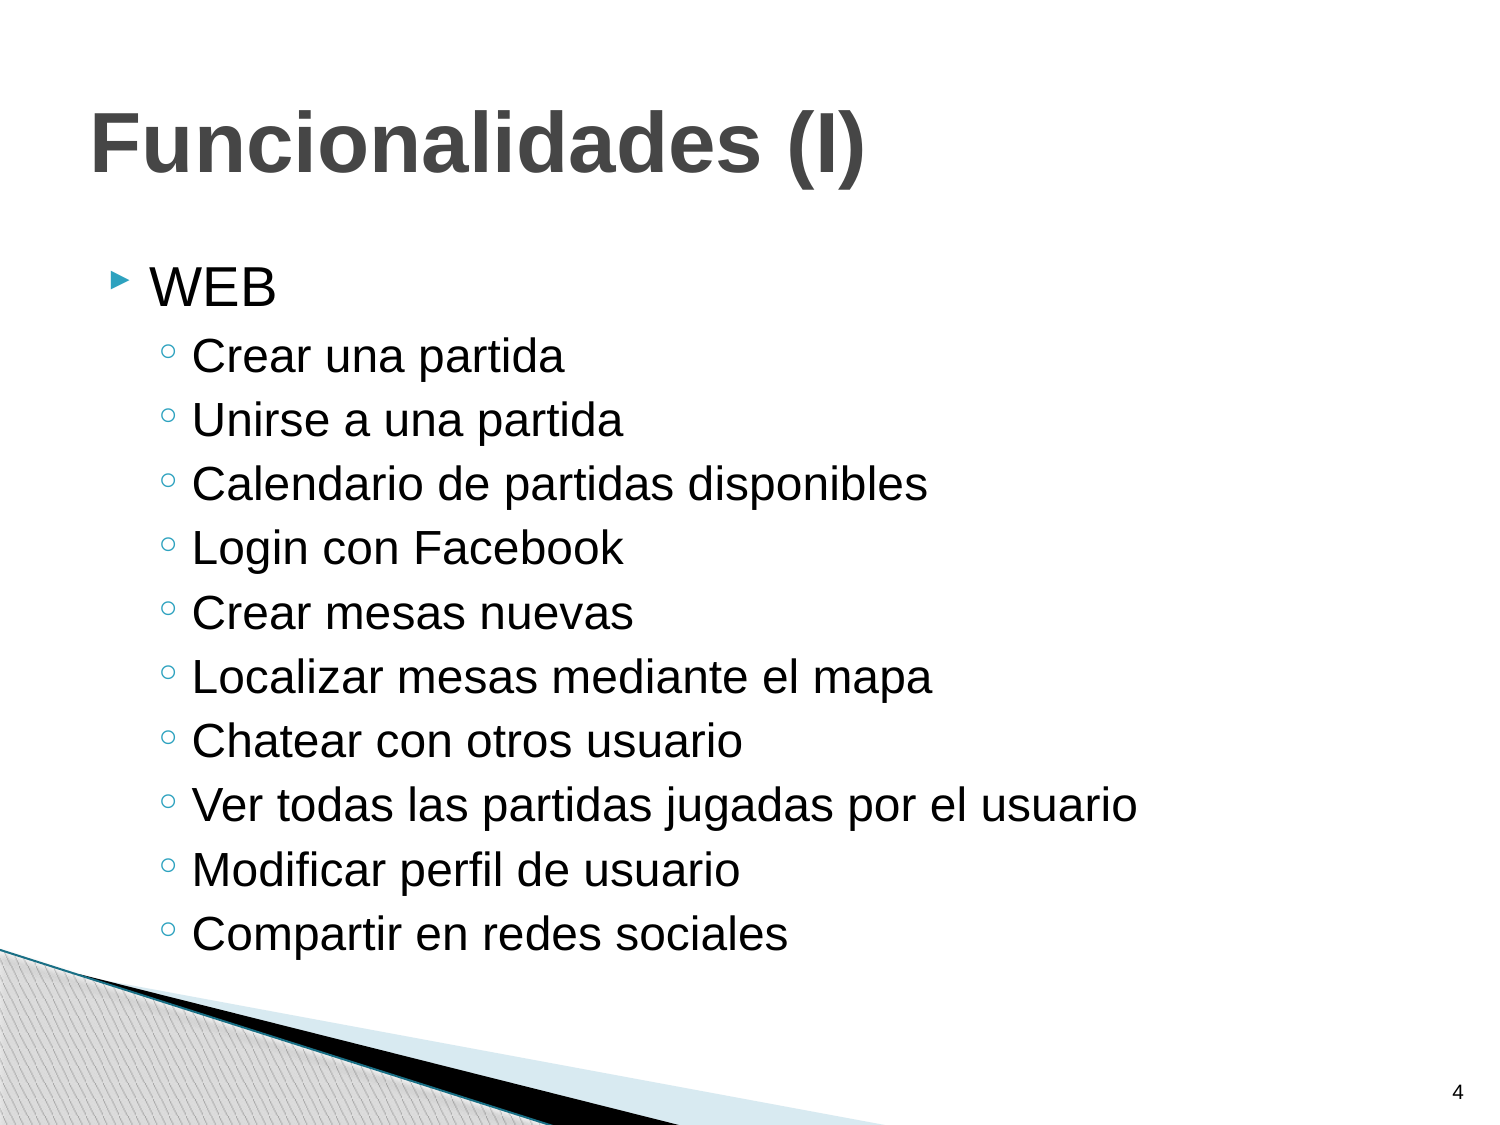

# Funcionalidades (I)
WEB
Crear una partida
Unirse a una partida
Calendario de partidas disponibles
Login con Facebook
Crear mesas nuevas
Localizar mesas mediante el mapa
Chatear con otros usuario
Ver todas las partidas jugadas por el usuario
Modificar perfil de usuario
Compartir en redes sociales

4